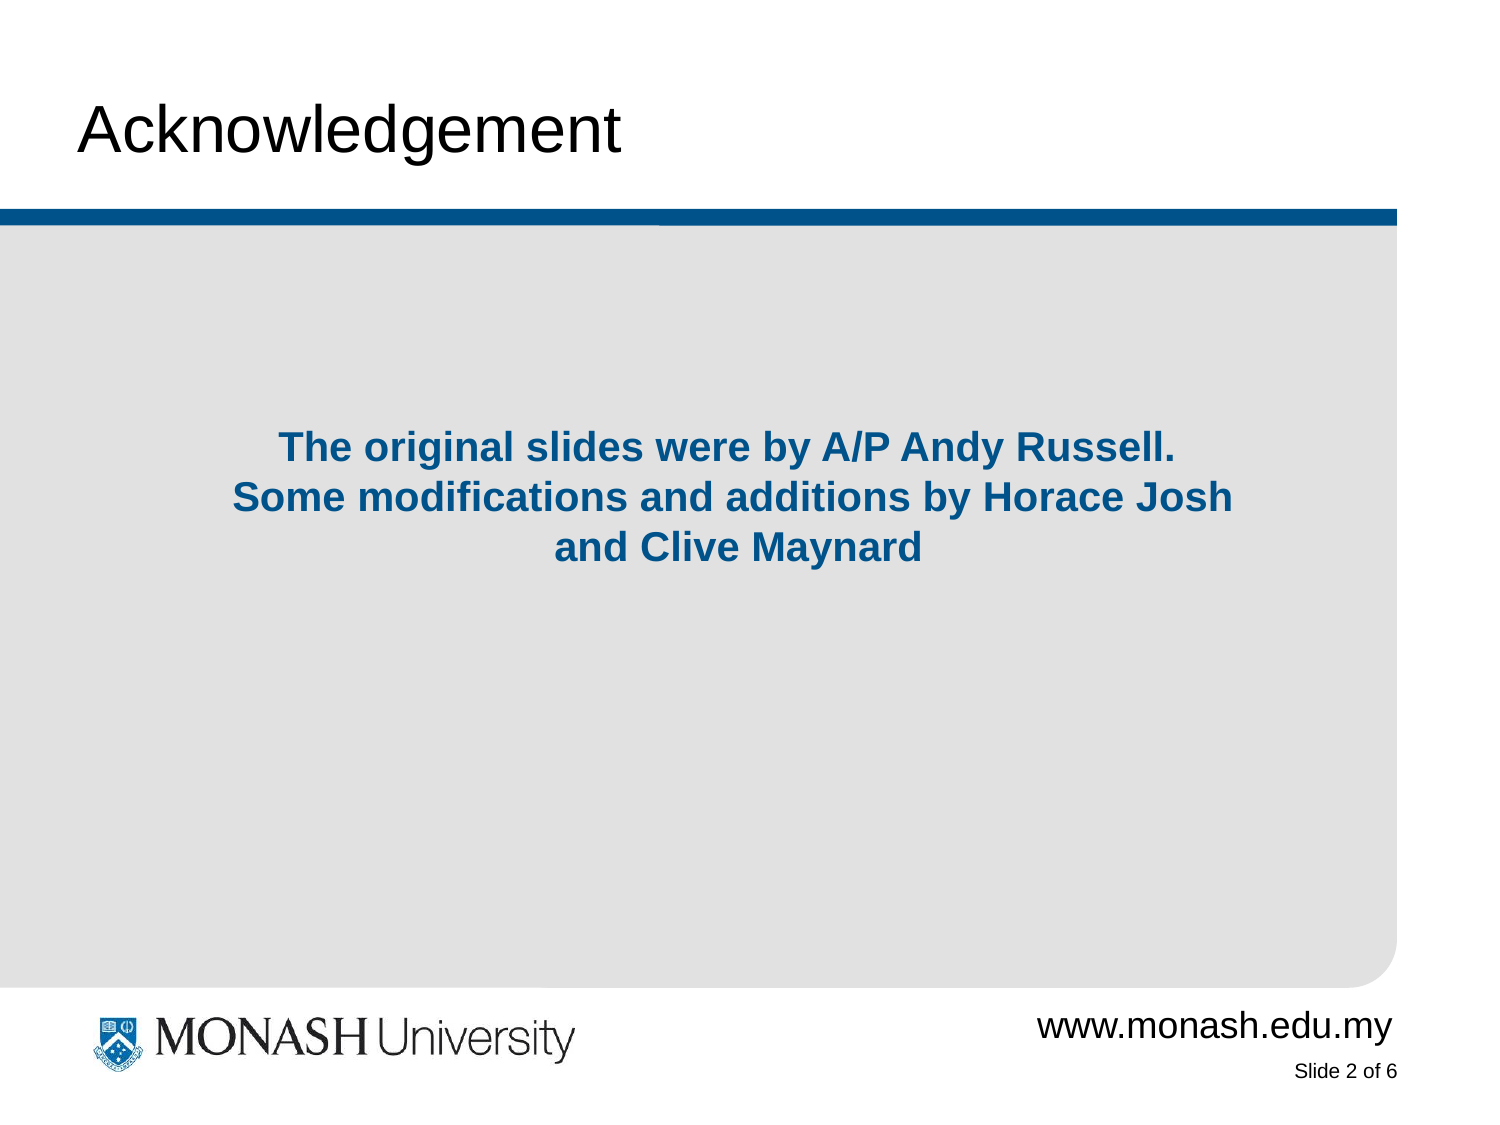

# Acknowledgement

The original slides were by A/P Andy Russell.
Some modifications and additions by Horace Josh
 and Clive Maynard